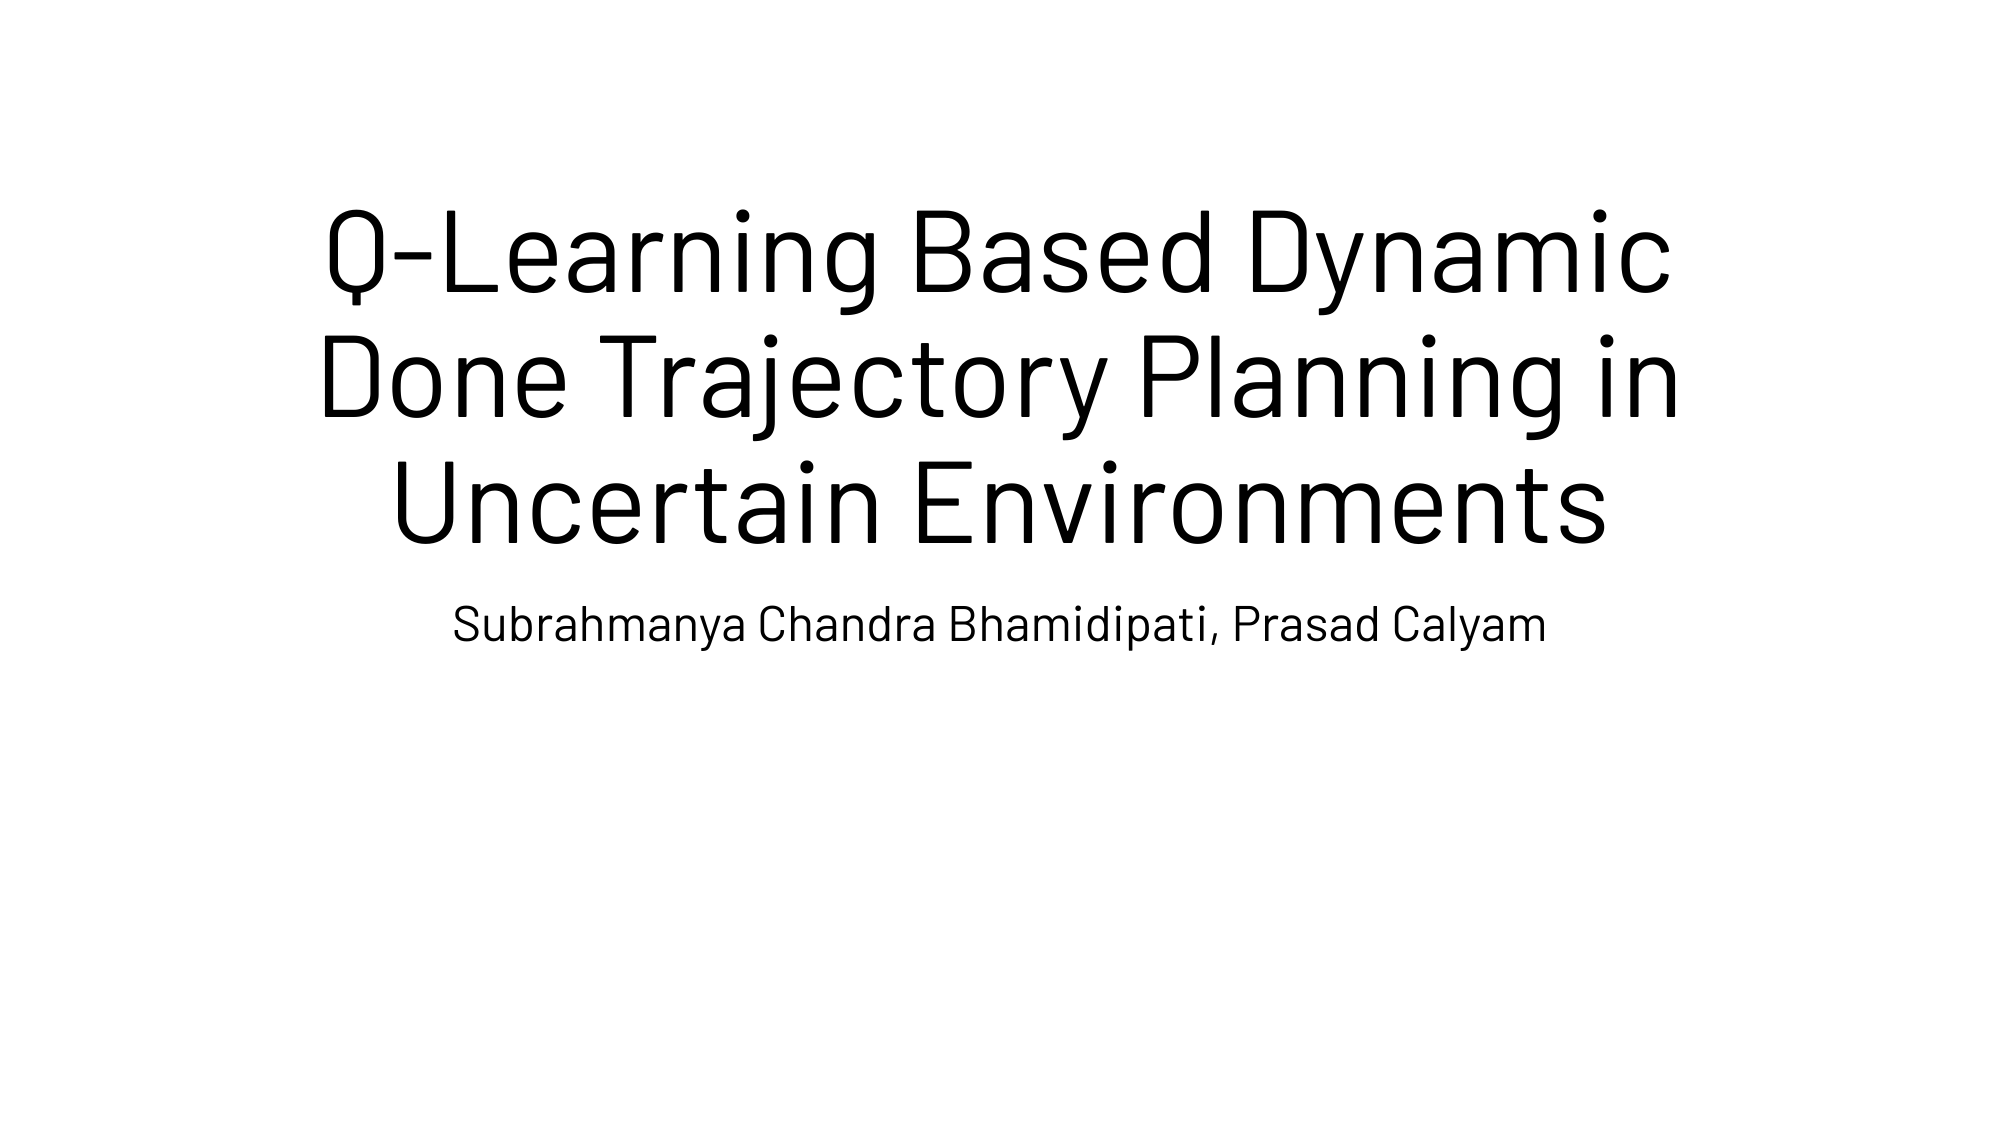

# Q-Learning Based Dynamic Done Trajectory Planning in Uncertain Environments
Subrahmanya Chandra Bhamidipati, Prasad Calyam